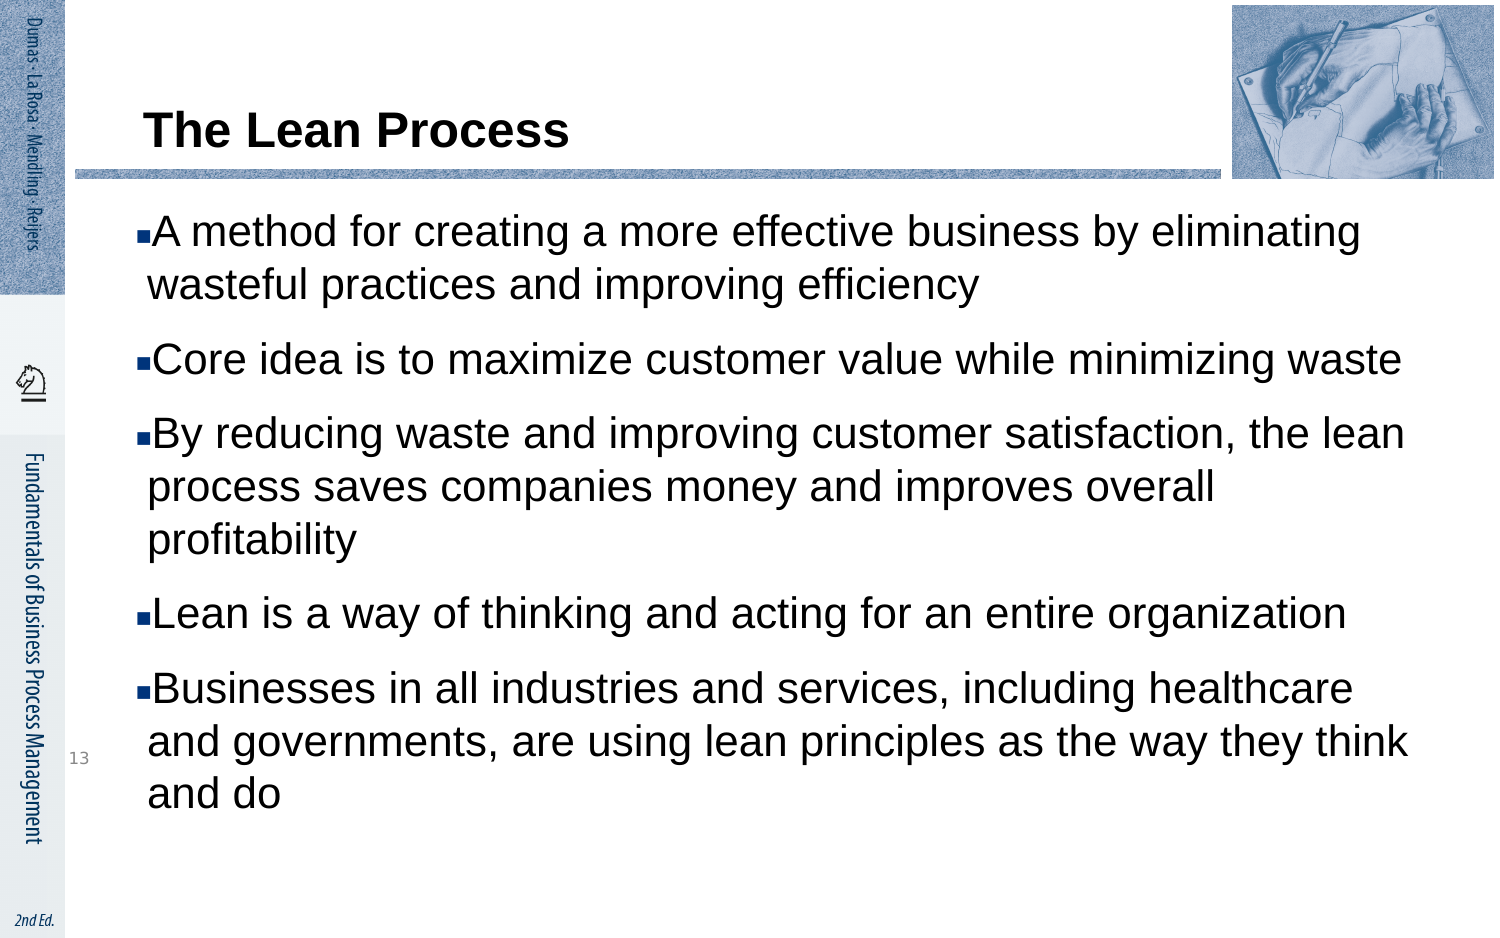

# The Lean Process
A method for creating a more effective business by eliminating wasteful practices and improving efficiency
Core idea is to maximize customer value while minimizing waste
By reducing waste and improving customer satisfaction, the lean process saves companies money and improves overall profitability
Lean is a way of thinking and acting for an entire organization
Businesses in all industries and services, including healthcare and governments, are using lean principles as the way they think and do
13